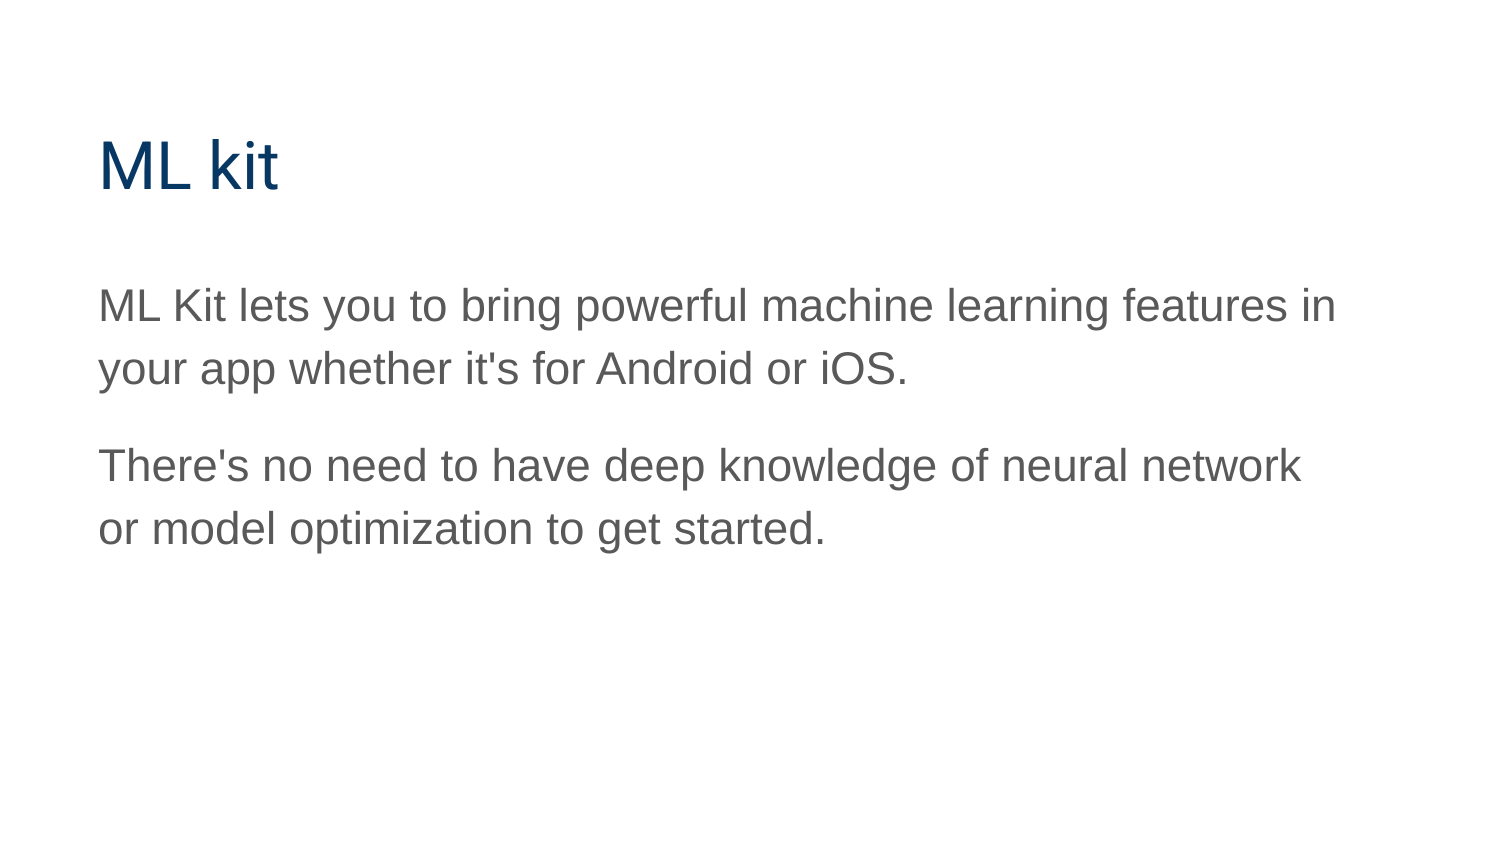

# ML kit
ML Kit lets you to bring powerful machine learning features in your app whether it's for Android or iOS.
There's no need to have deep knowledge of neural network or model optimization to get started.